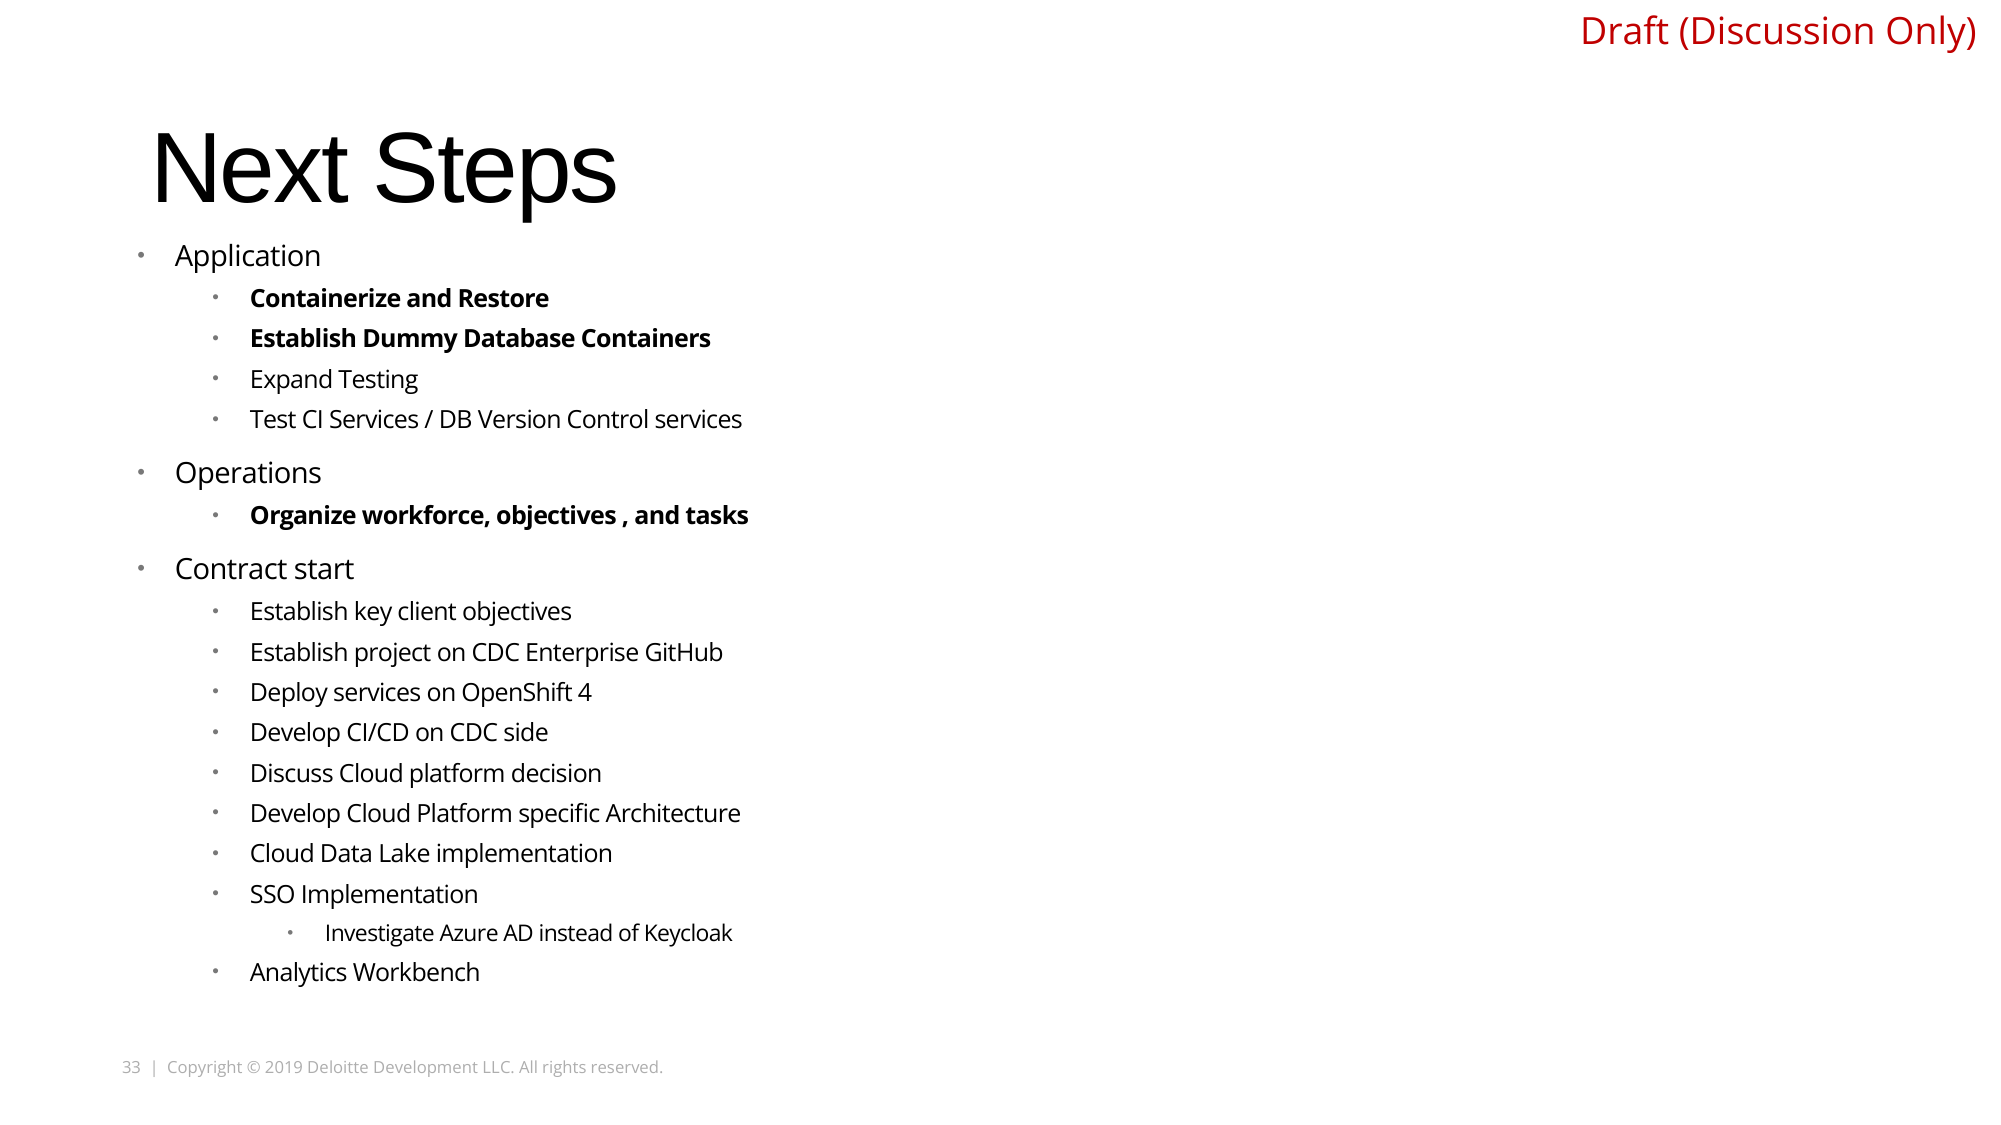

# Next Steps
Application
Containerize and Restore
Establish Dummy Database Containers
Expand Testing
Test CI Services / DB Version Control services
Operations
Organize workforce, objectives , and tasks
Contract start
Establish key client objectives
Establish project on CDC Enterprise GitHub
Deploy services on OpenShift 4
Develop CI/CD on CDC side
Discuss Cloud platform decision
Develop Cloud Platform specific Architecture
Cloud Data Lake implementation
SSO Implementation
Investigate Azure AD instead of Keycloak
Analytics Workbench